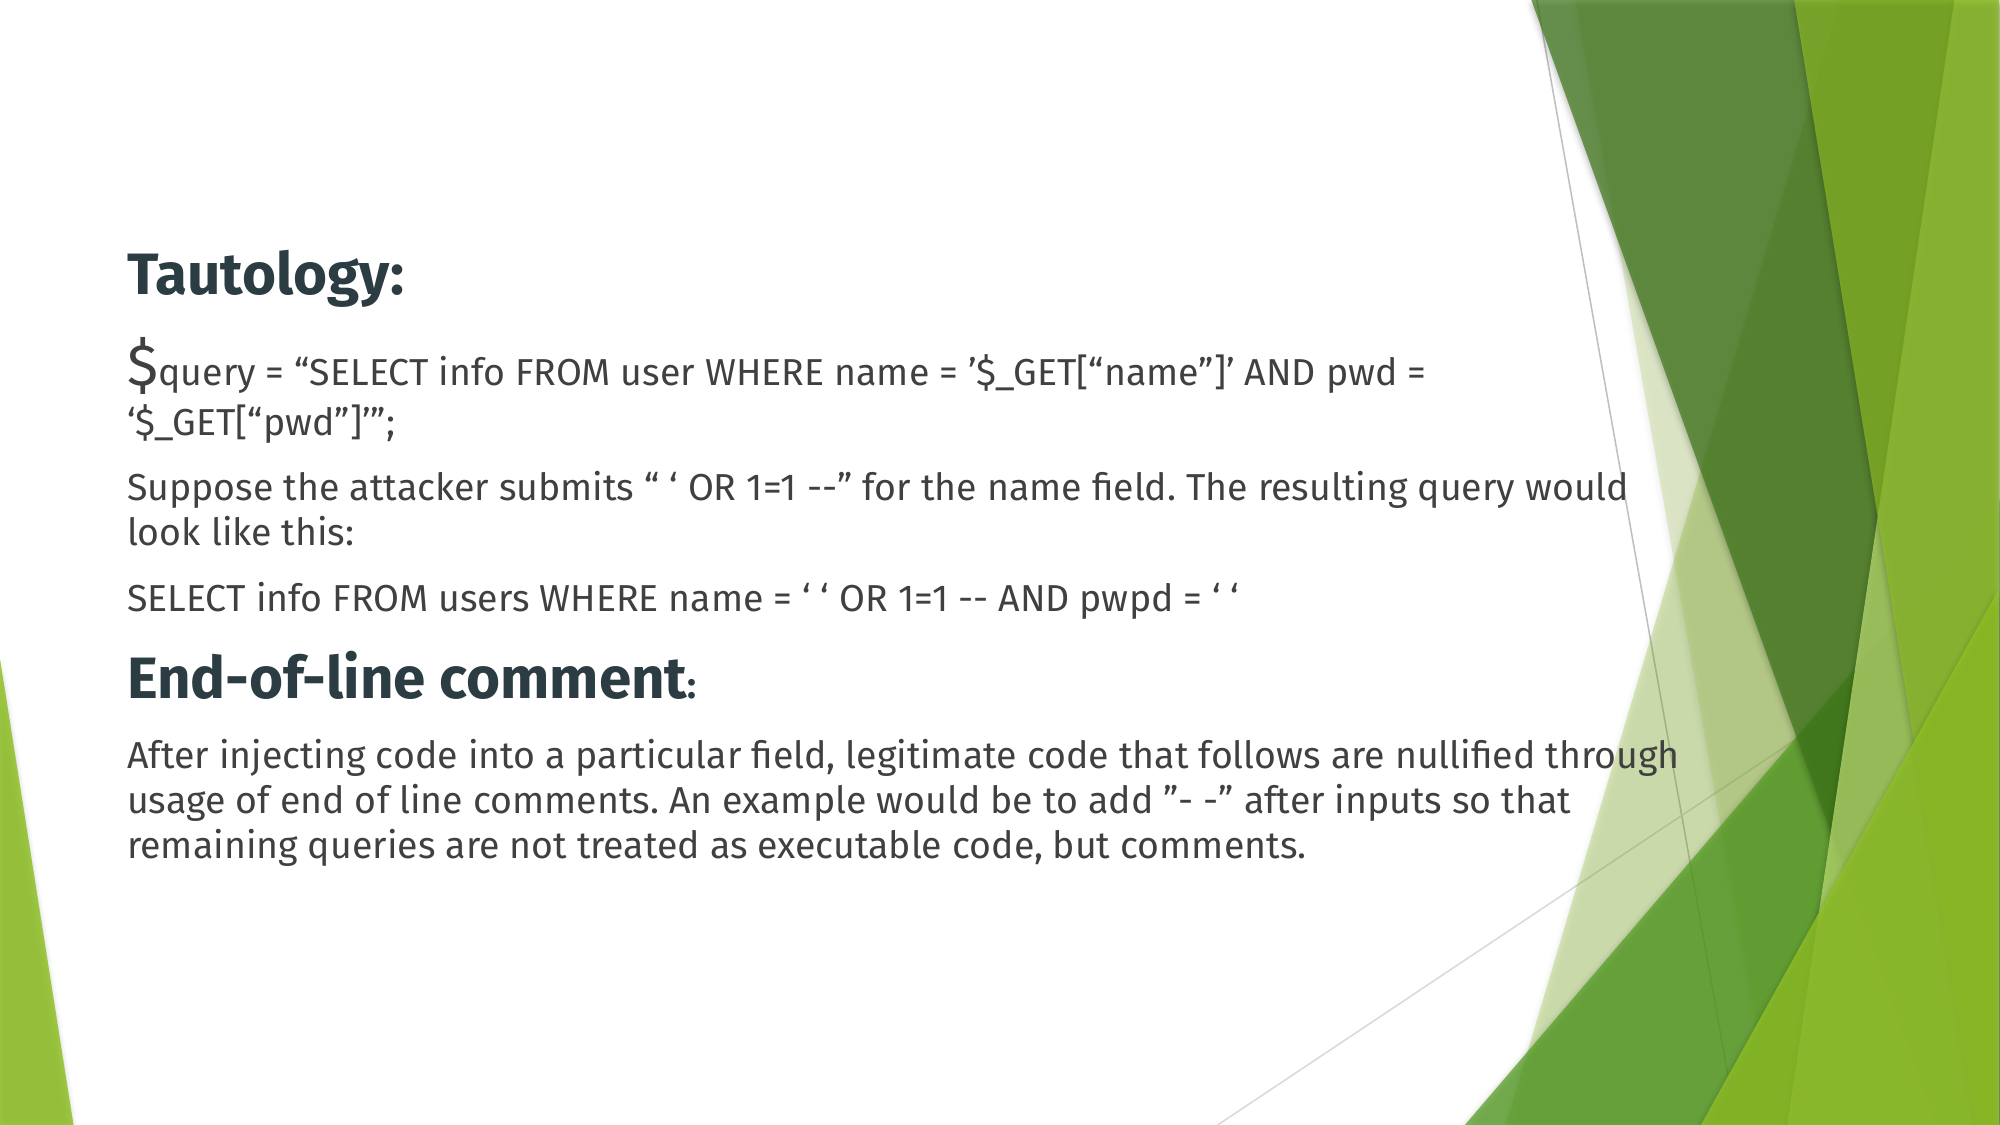

Tautology:
$query = “SELECT info FROM user WHERE name = ’$_GET[“name”]’ AND pwd = ‘$_GET[“pwd”]’”;
Suppose the attacker submits “ ‘ OR 1=1 --” for the name field. The resulting query would look like this:
SELECT info FROM users WHERE name = ‘ ‘ OR 1=1 -- AND pwpd = ‘ ‘
End-of-line comment:
After injecting code into a particular field, legitimate code that follows are nullified through usage of end of line comments. An example would be to add ”- -” after inputs so that remaining queries are not treated as executable code, but comments.